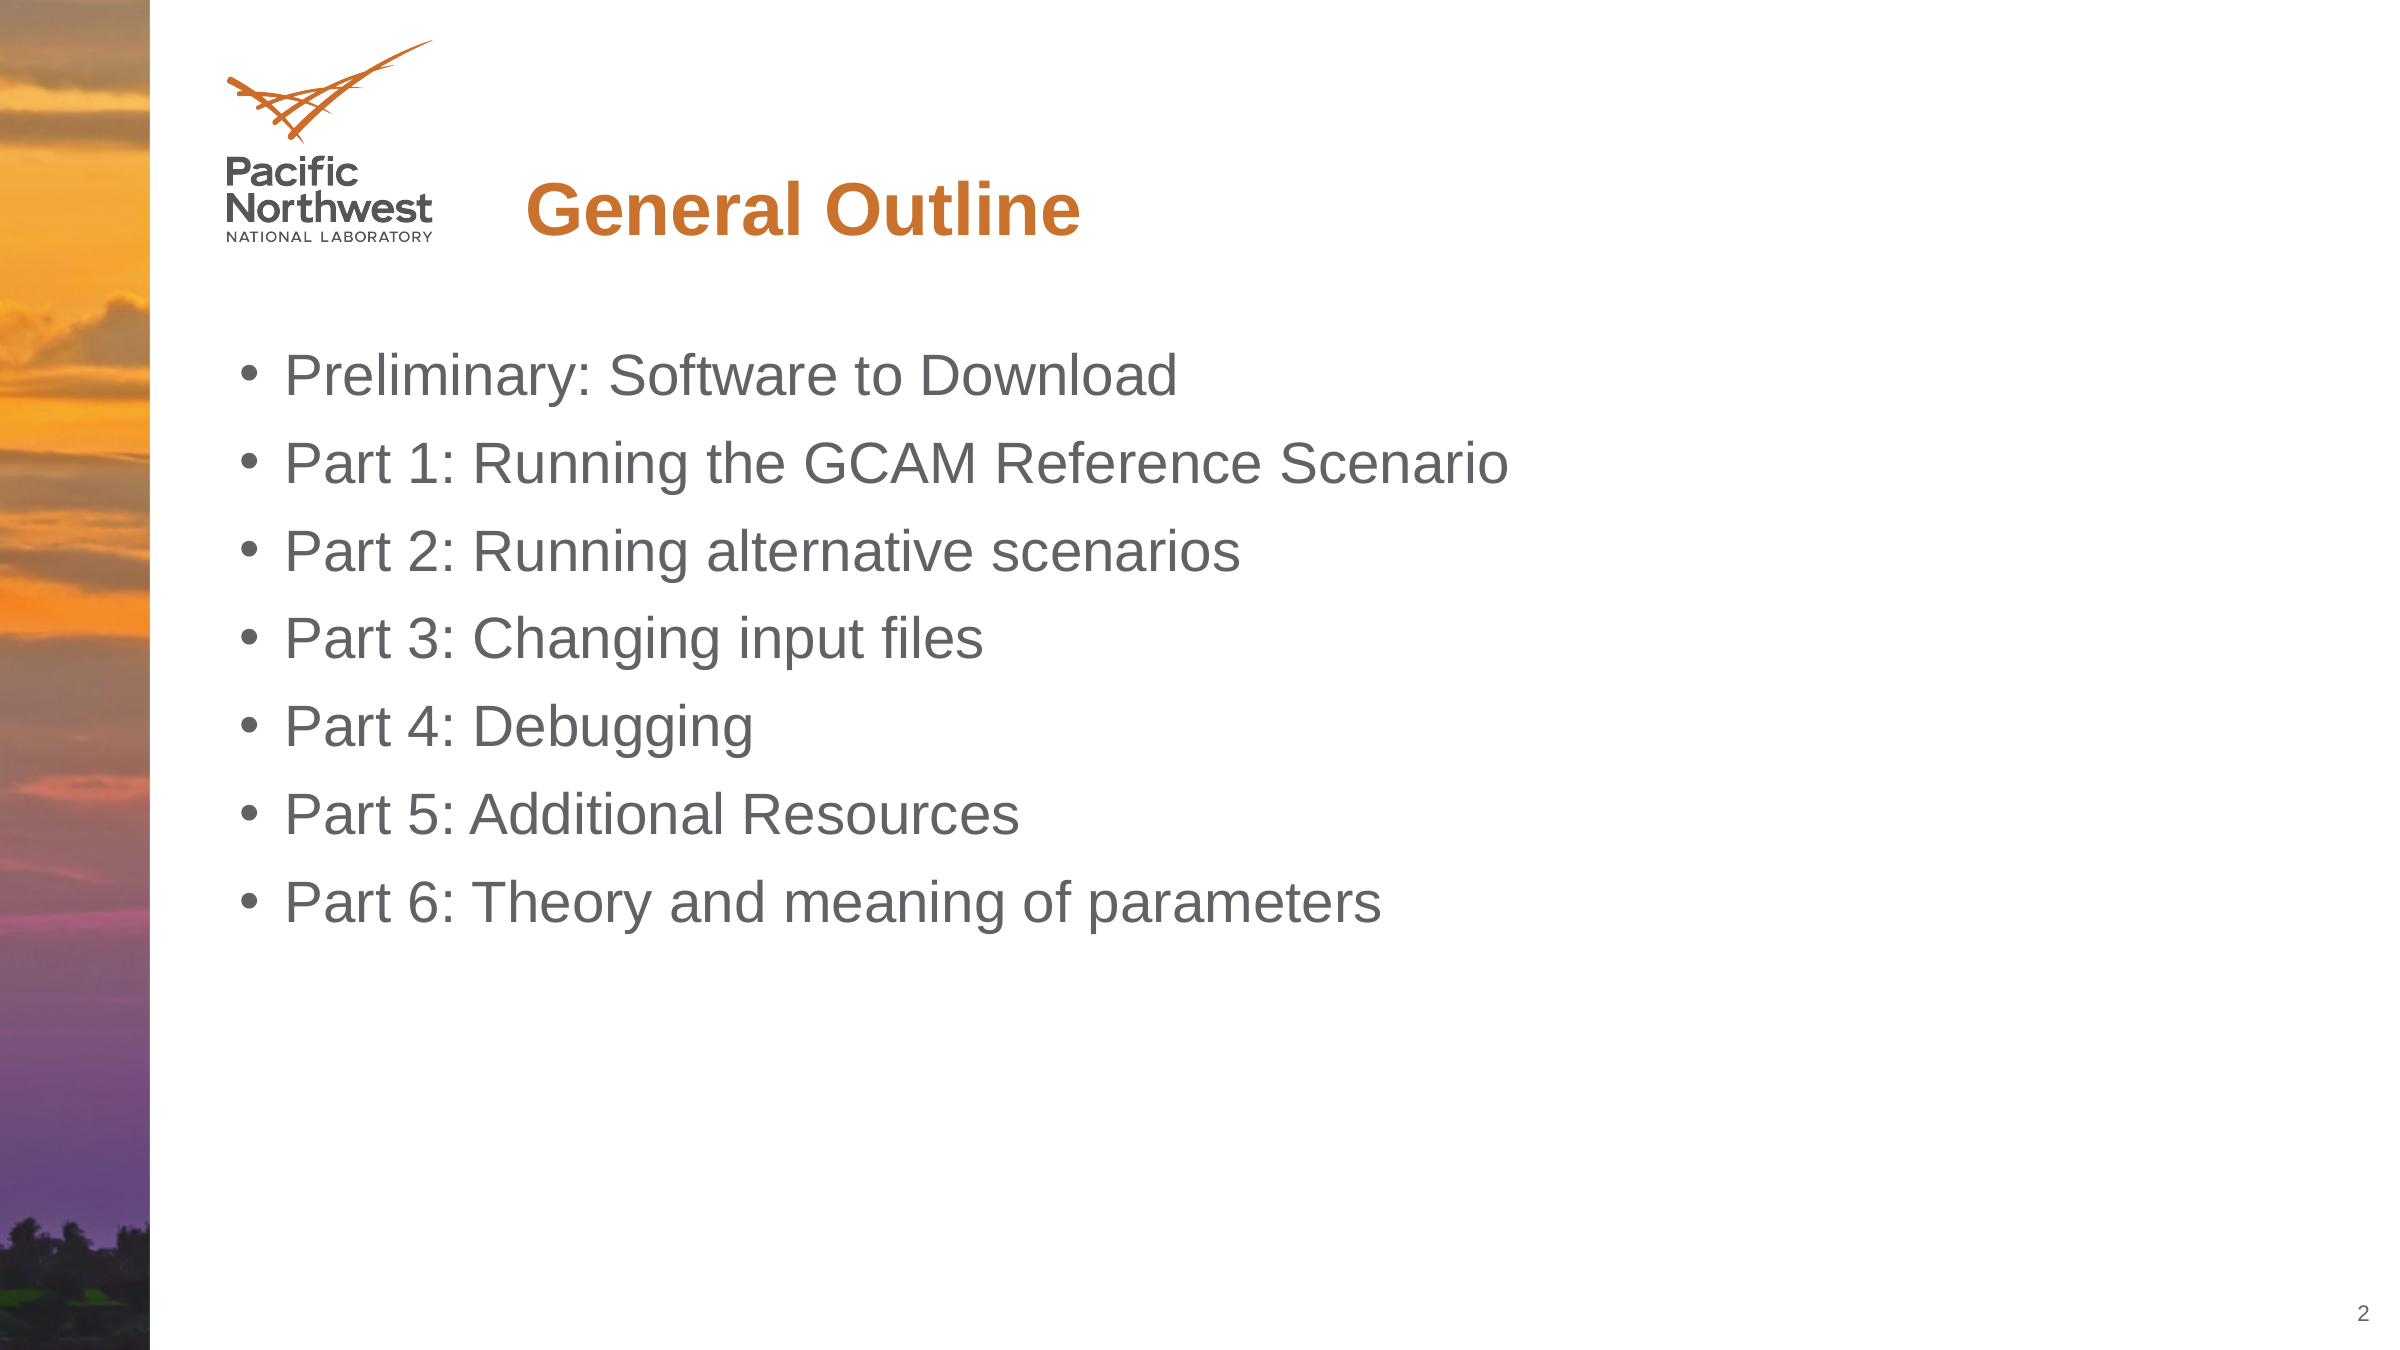

# General Outline
Preliminary: Software to Download
Part 1: Running the GCAM Reference Scenario
Part 2: Running alternative scenarios
Part 3: Changing input files
Part 4: Debugging
Part 5: Additional Resources
Part 6: Theory and meaning of parameters
2